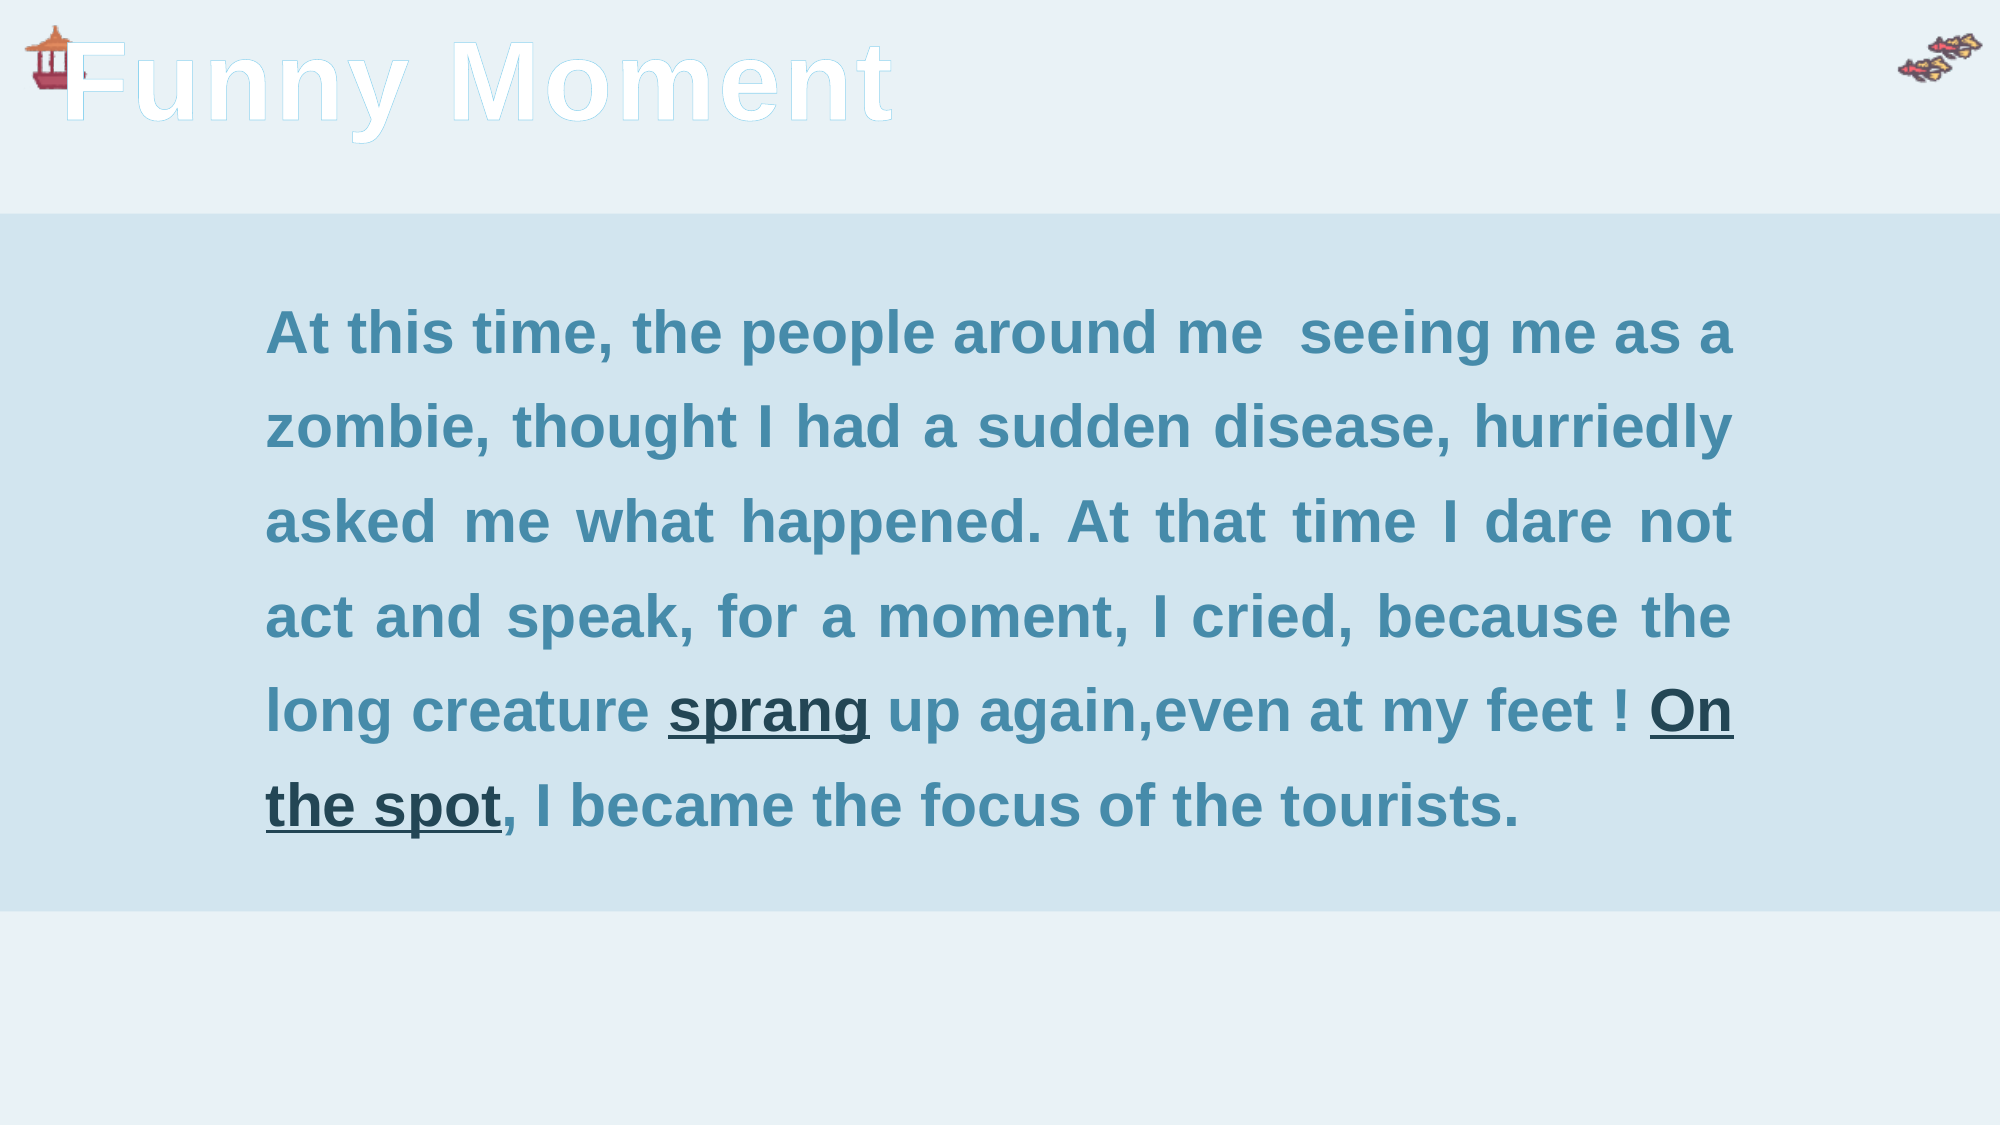

Funny Moment

At this time, the people around me  seeing me as a zombie, thought I had a sudden disease, hurriedly asked me what happened. At that time I dare not act and speak, for a moment, I cried, because the long creature sprang up again,even at my feet ! On the spot, I became the focus of the tourists.